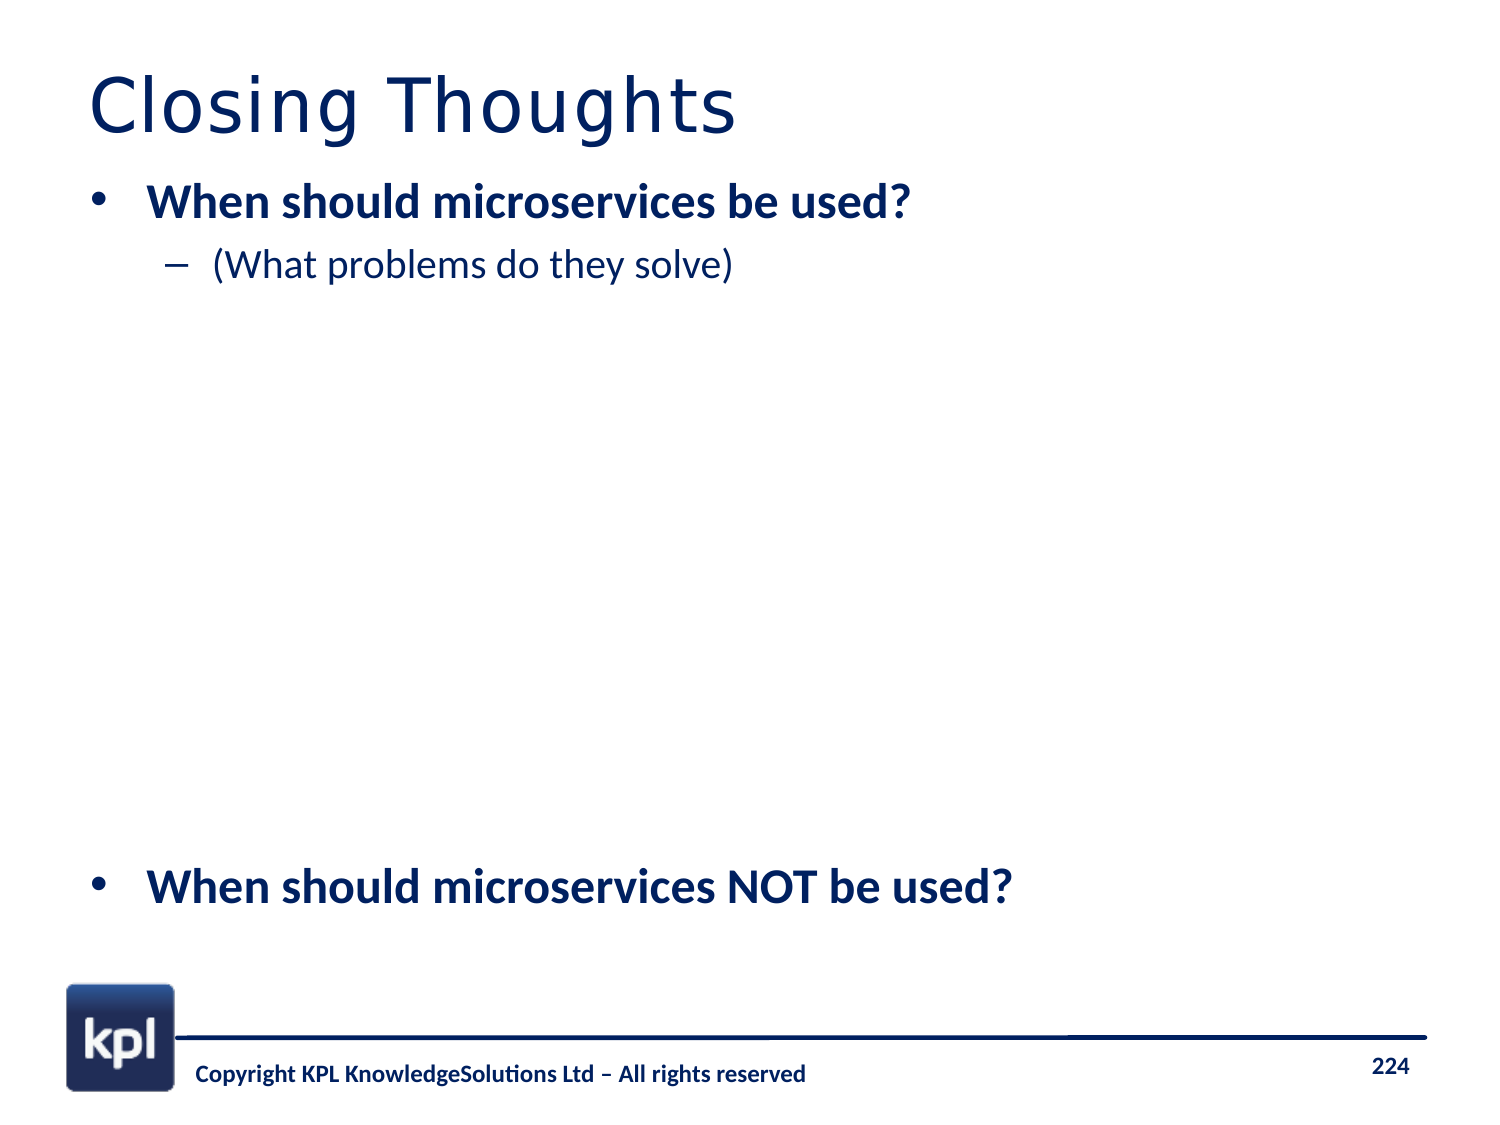

# Closing Thoughts
When should microservices be used?
(What problems do they solve)

When should microservices NOT be used?
Copyright KPL KnowledgeSolutions Ltd – All rights reserved
224